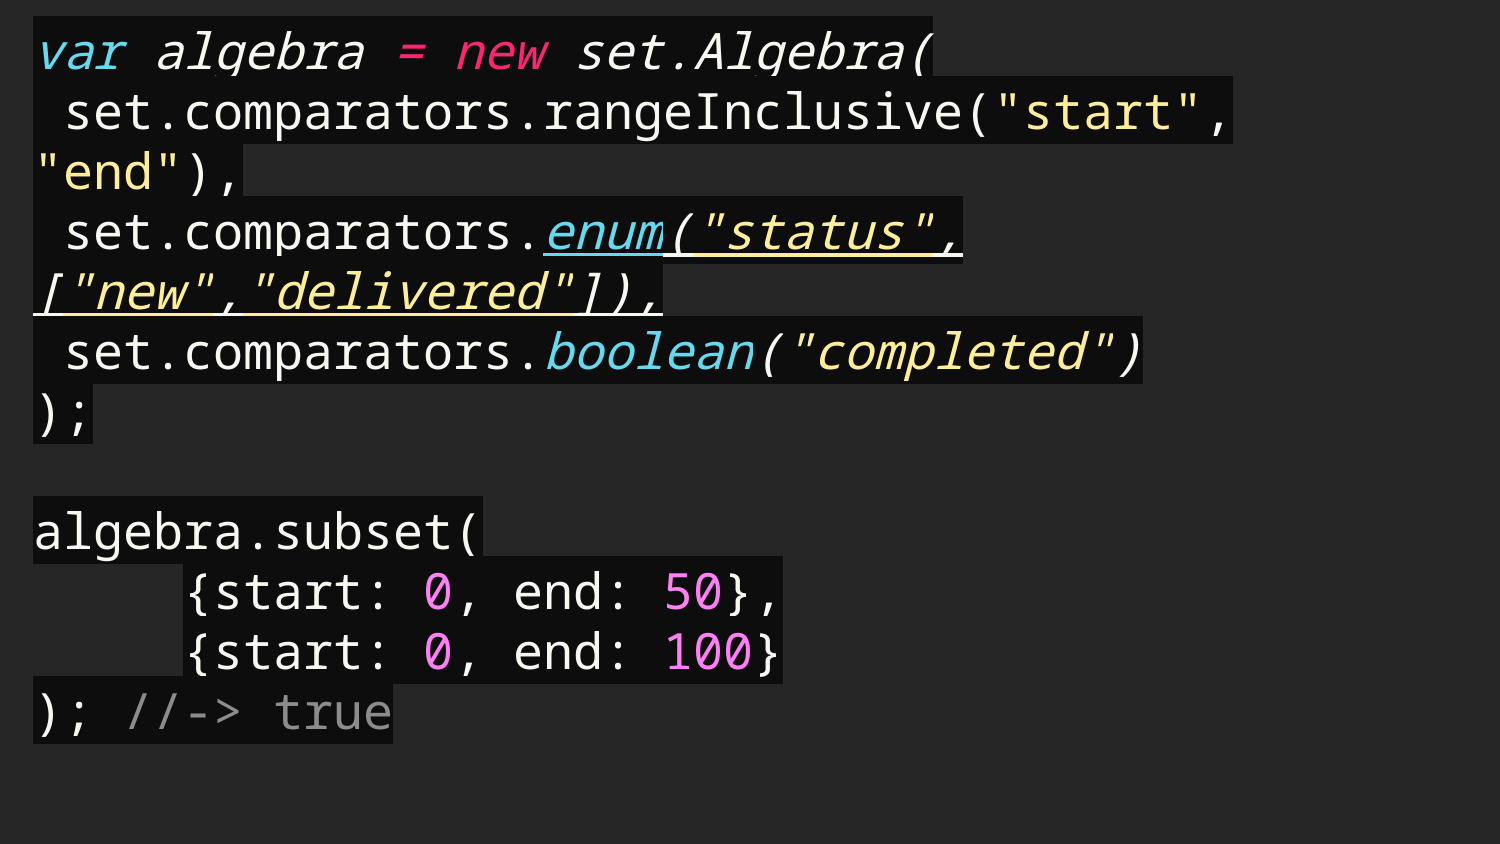

var algebra = new set.Algebra(
 set.comparators.rangeInclusive("start", "end"),
 set.comparators.enum("status", ["new","delivered"]),
 set.comparators.boolean("completed")
);

algebra.subset(
	{start: 0, end: 50},
	{start: 0, end: 100}
); //-> true